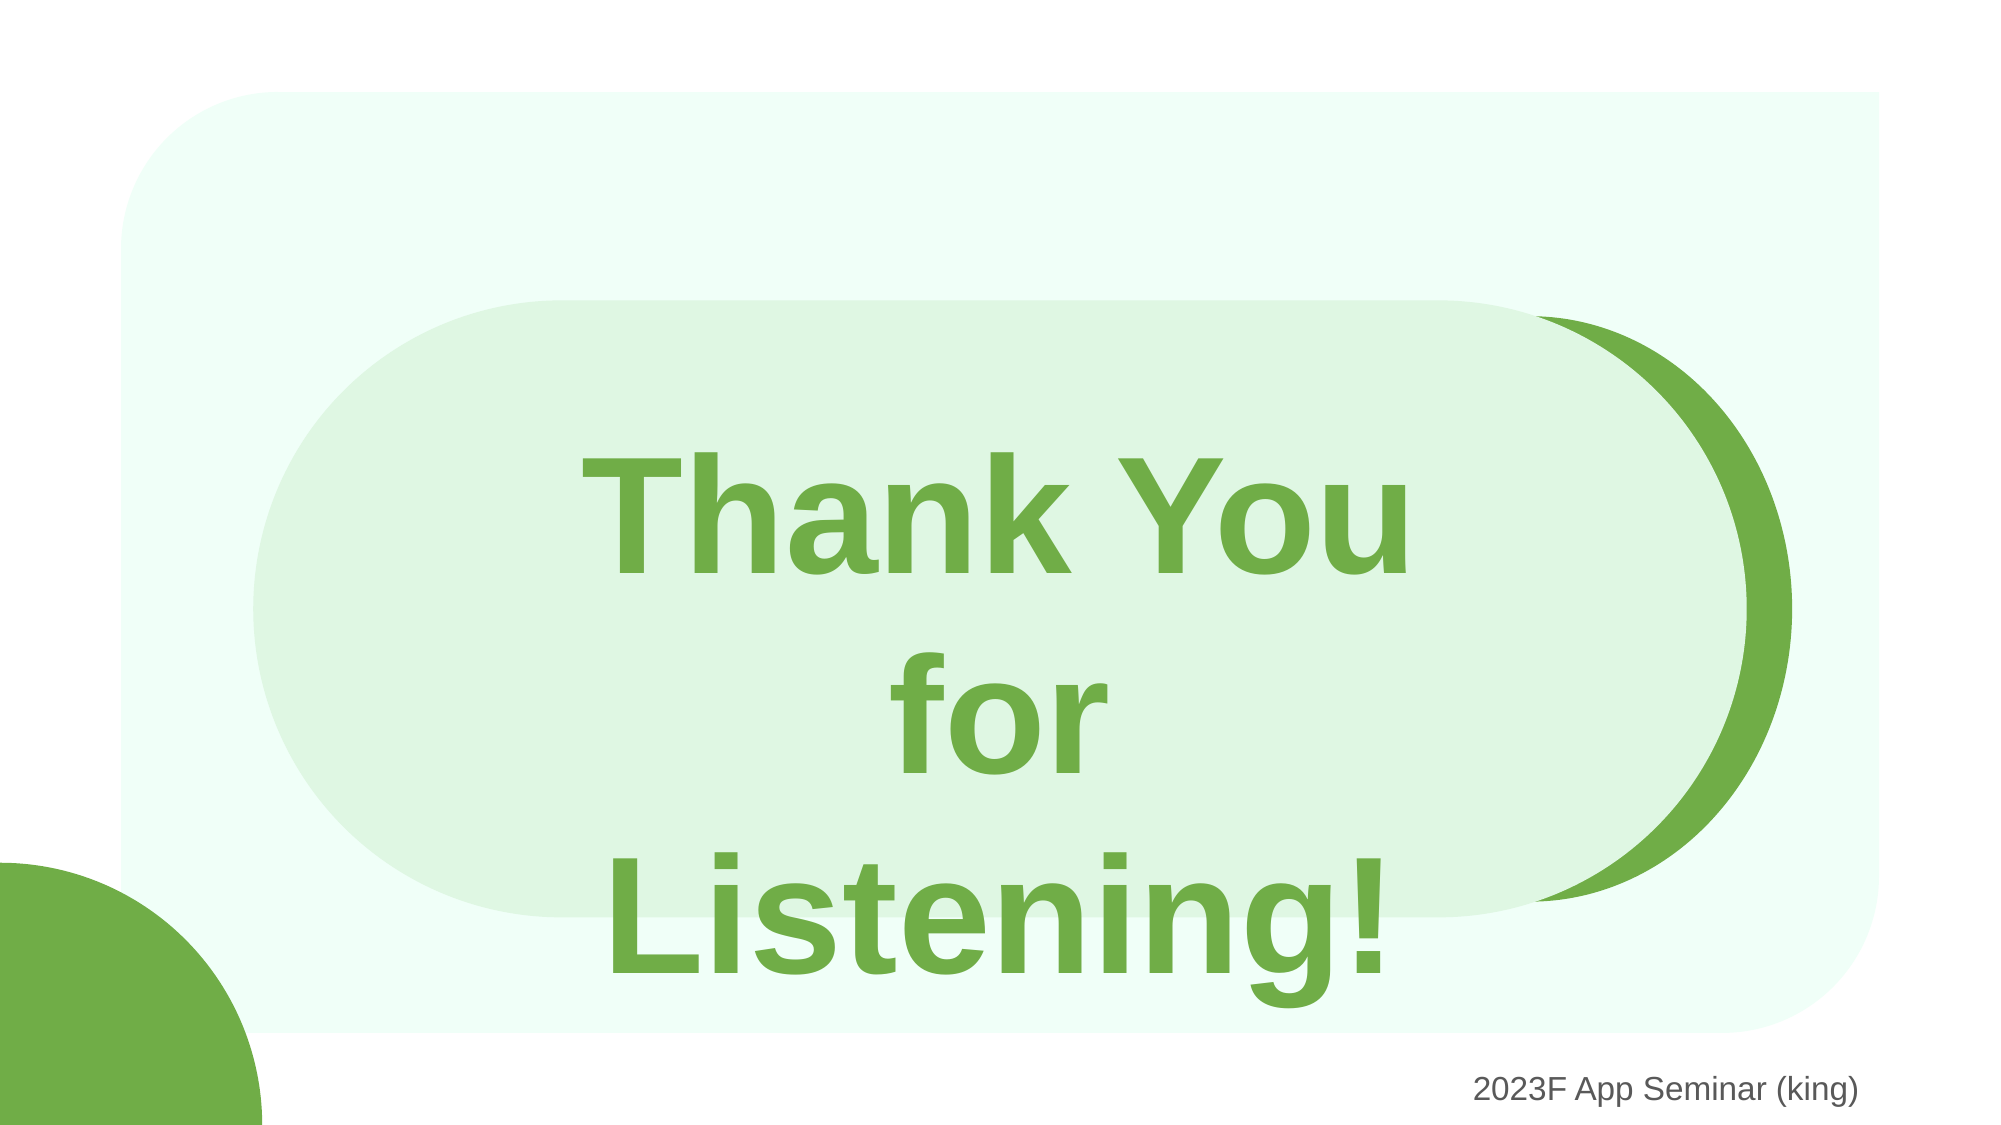

#
Thank You for Listening!

2023F App Seminar (king)